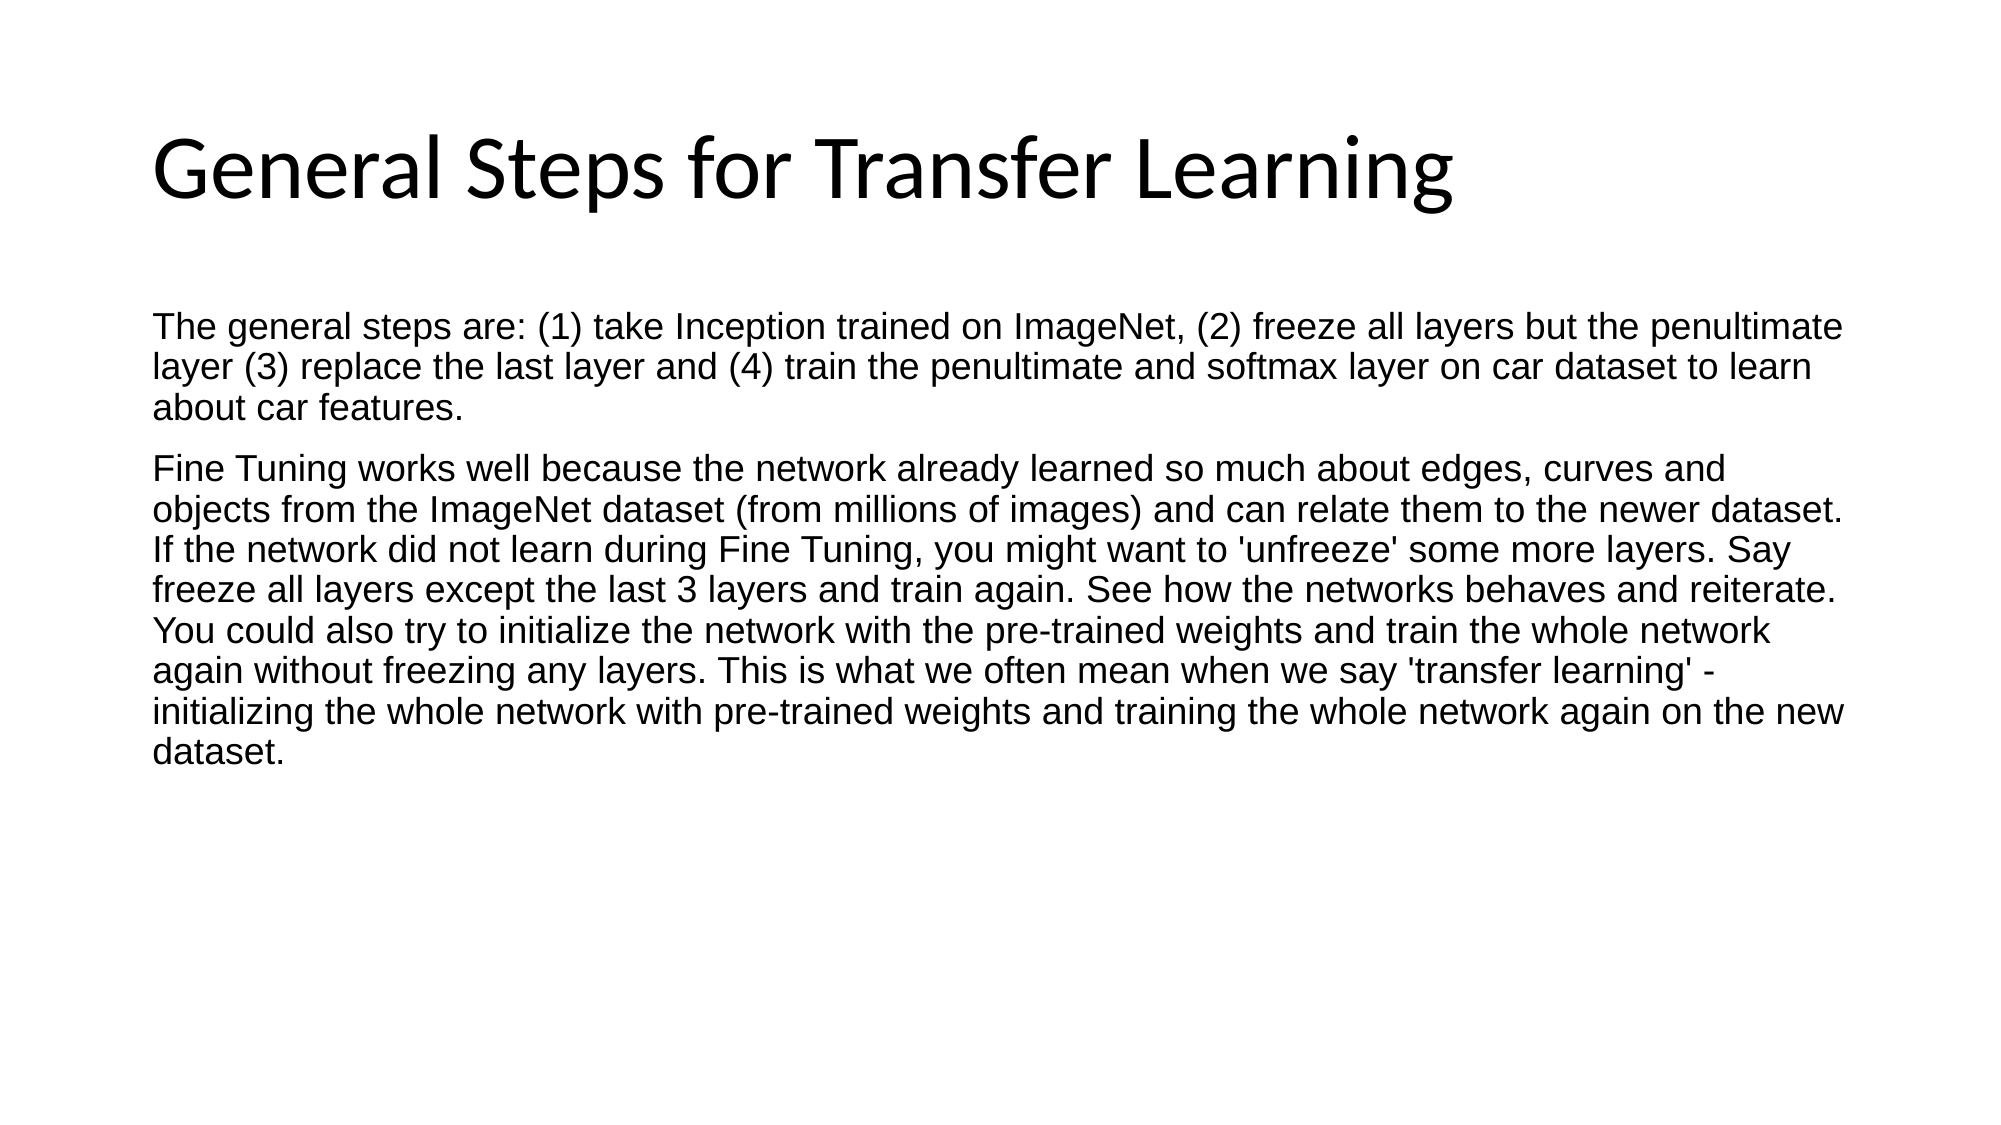

# General Steps for Transfer Learning
The general steps are: (1) take Inception trained on ImageNet, (2) freeze all layers but the penultimate layer (3) replace the last layer and (4) train the penultimate and softmax layer on car dataset to learn about car features.
Fine Tuning works well because the network already learned so much about edges, curves and objects from the ImageNet dataset (from millions of images) and can relate them to the newer dataset. If the network did not learn during Fine Tuning, you might want to 'unfreeze' some more layers. Say freeze all layers except the last 3 layers and train again. See how the networks behaves and reiterate. You could also try to initialize the network with the pre-trained weights and train the whole network again without freezing any layers. This is what we often mean when we say 'transfer learning' - initializing the whole network with pre-trained weights and training the whole network again on the new dataset.